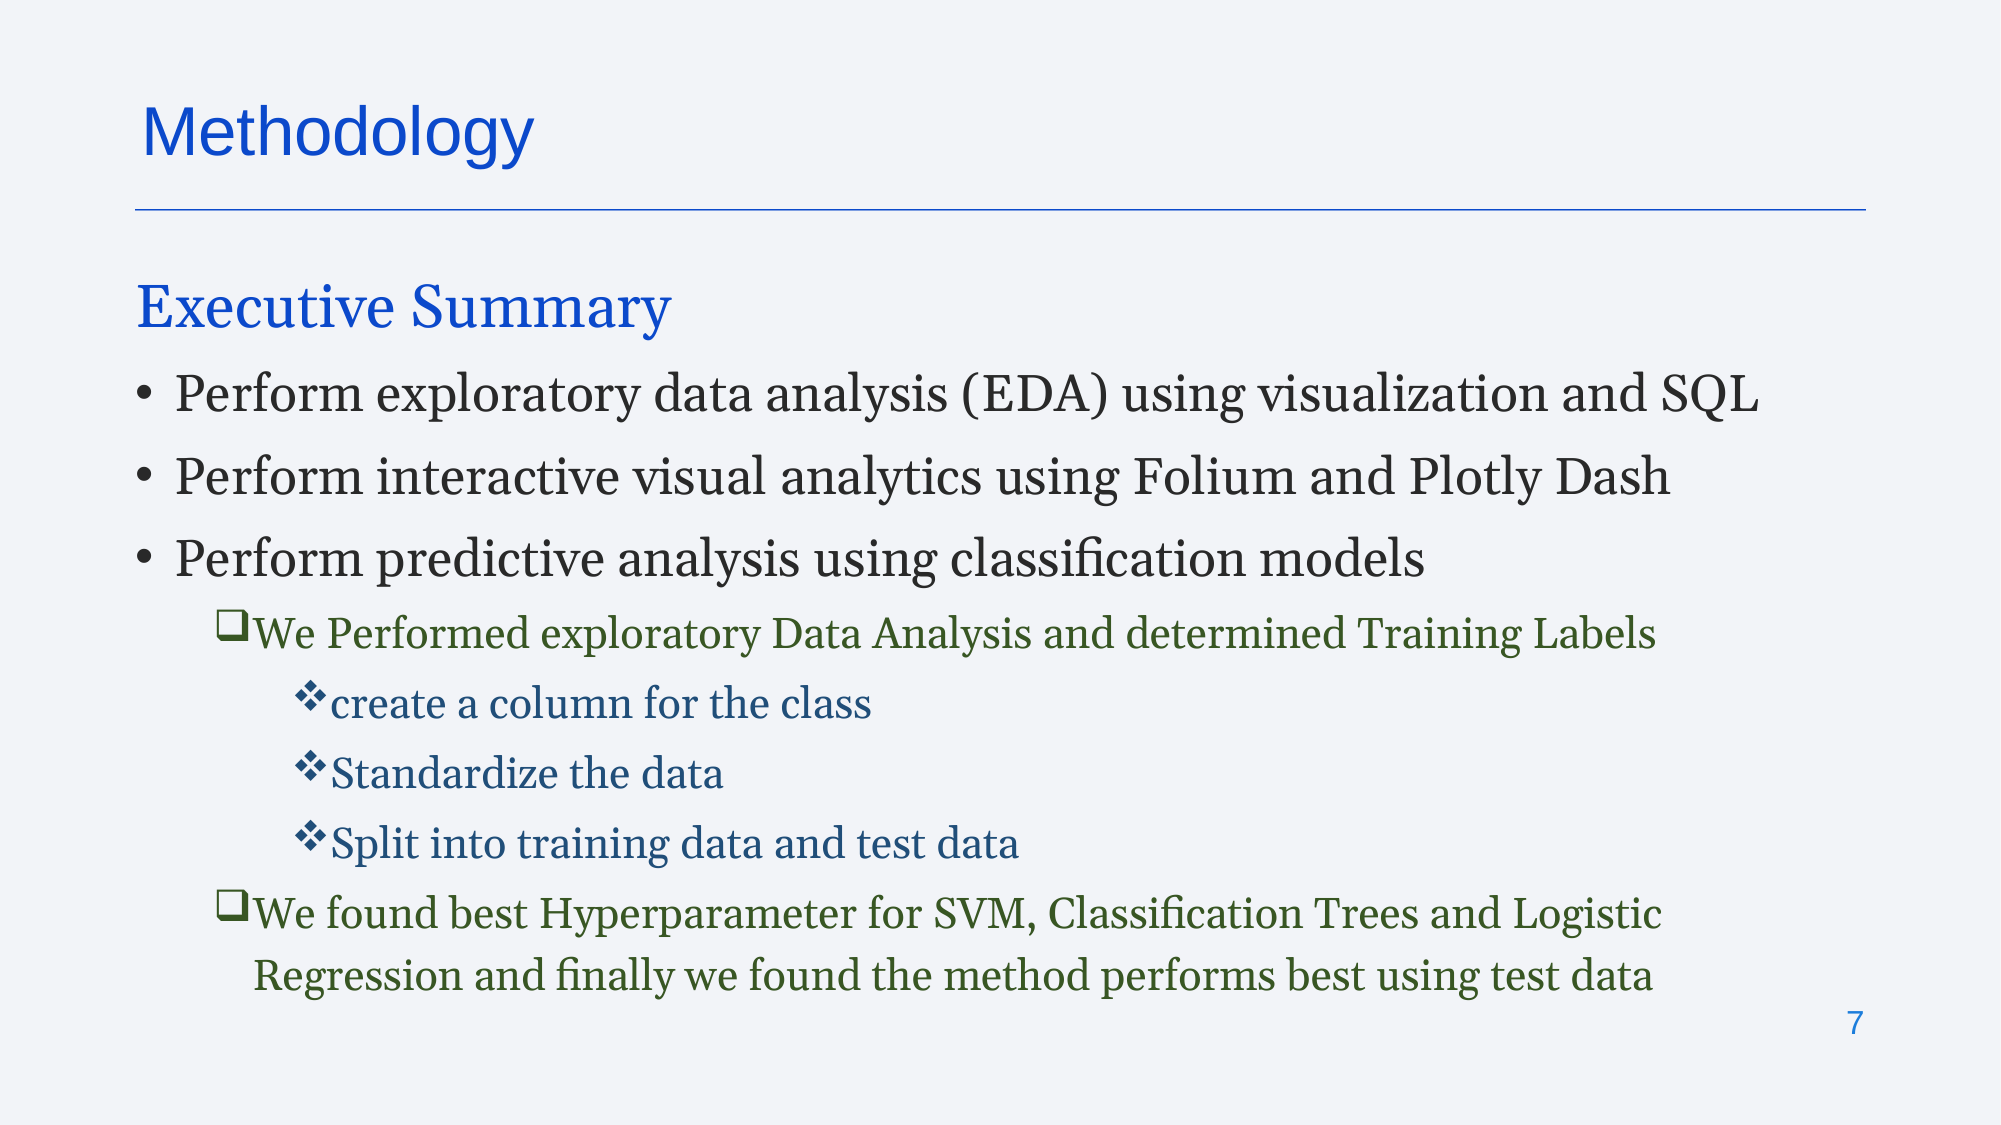

Methodology
Executive Summary
Perform exploratory data analysis (EDA) using visualization and SQL
Perform interactive visual analytics using Folium and Plotly Dash
Perform predictive analysis using classification models
We Performed exploratory Data Analysis and determined Training Labels
create a column for the class
Standardize the data
Split into training data and test data
We found best Hyperparameter for SVM, Classification Trees and Logistic Regression and finally we found the method performs best using test data

7